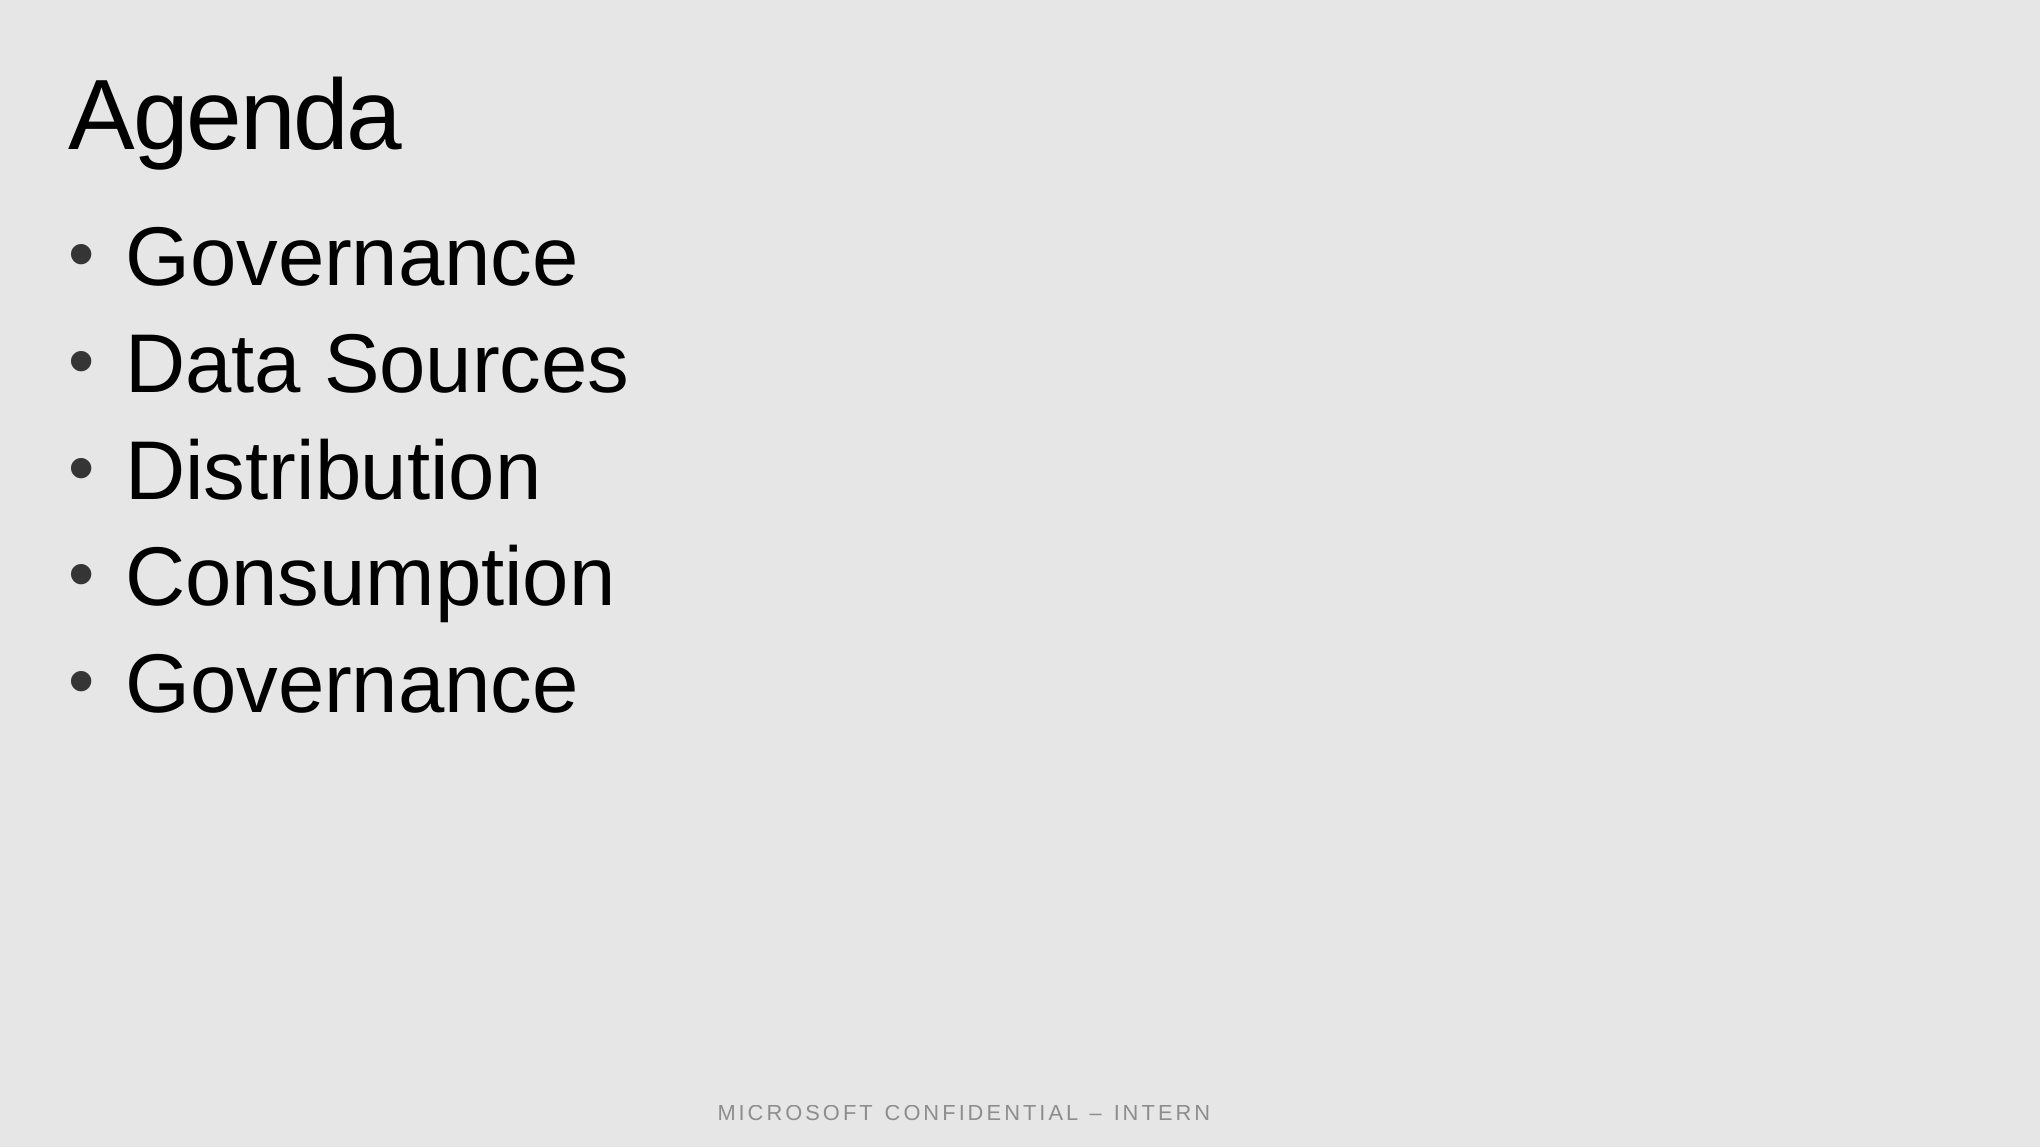

# Agenda
Governance
Data Sources
Distribution
Consumption
Governance